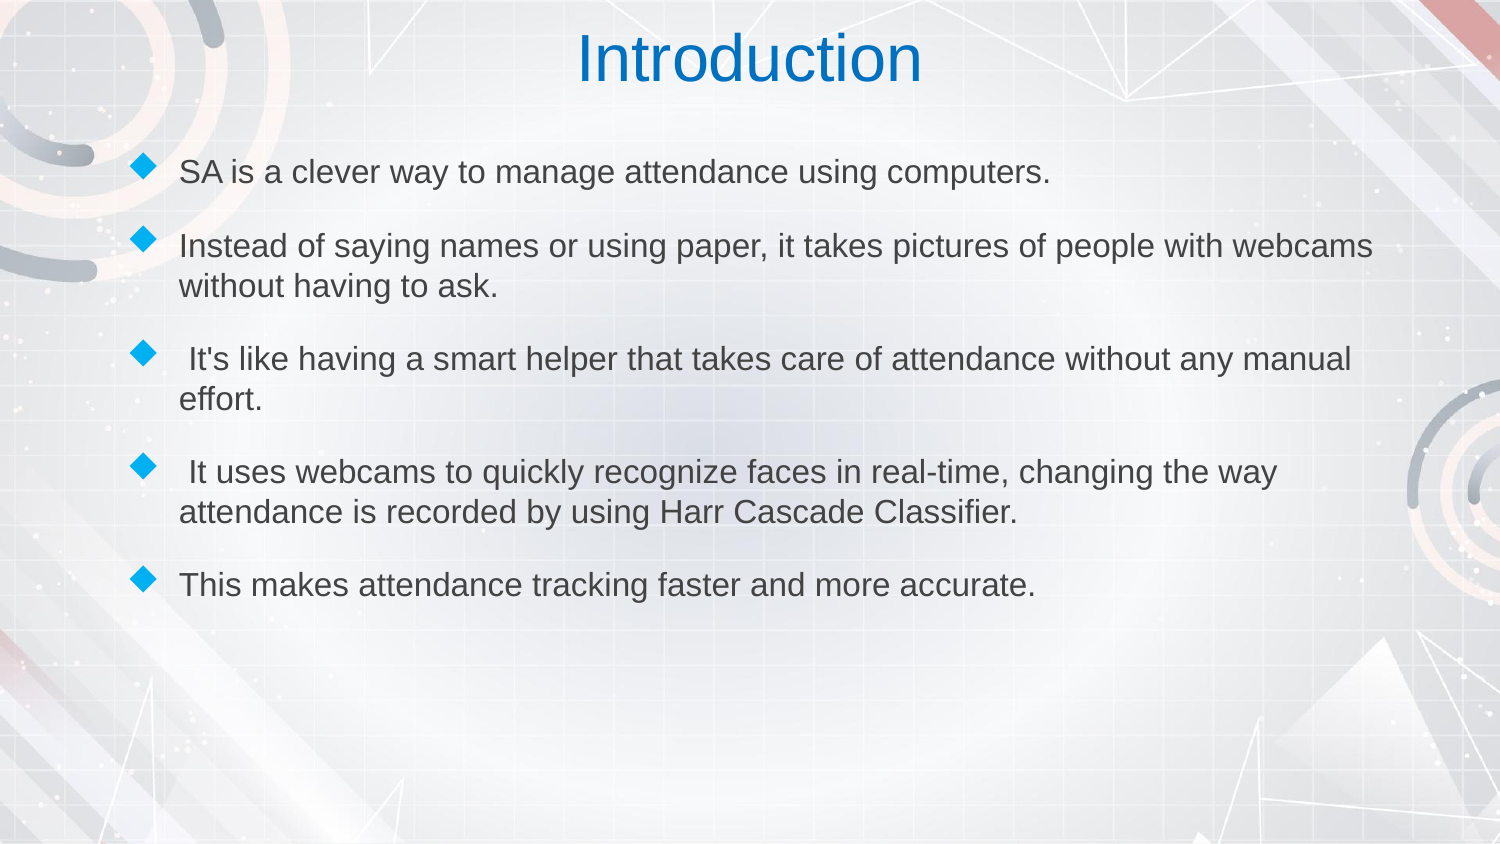

# Introduction
SA is a clever way to manage attendance using computers.
Instead of saying names or using paper, it takes pictures of people with webcams without having to ask.
 It's like having a smart helper that takes care of attendance without any manual effort.
 It uses webcams to quickly recognize faces in real-time, changing the way attendance is recorded by using Harr Cascade Classifier.
This makes attendance tracking faster and more accurate.